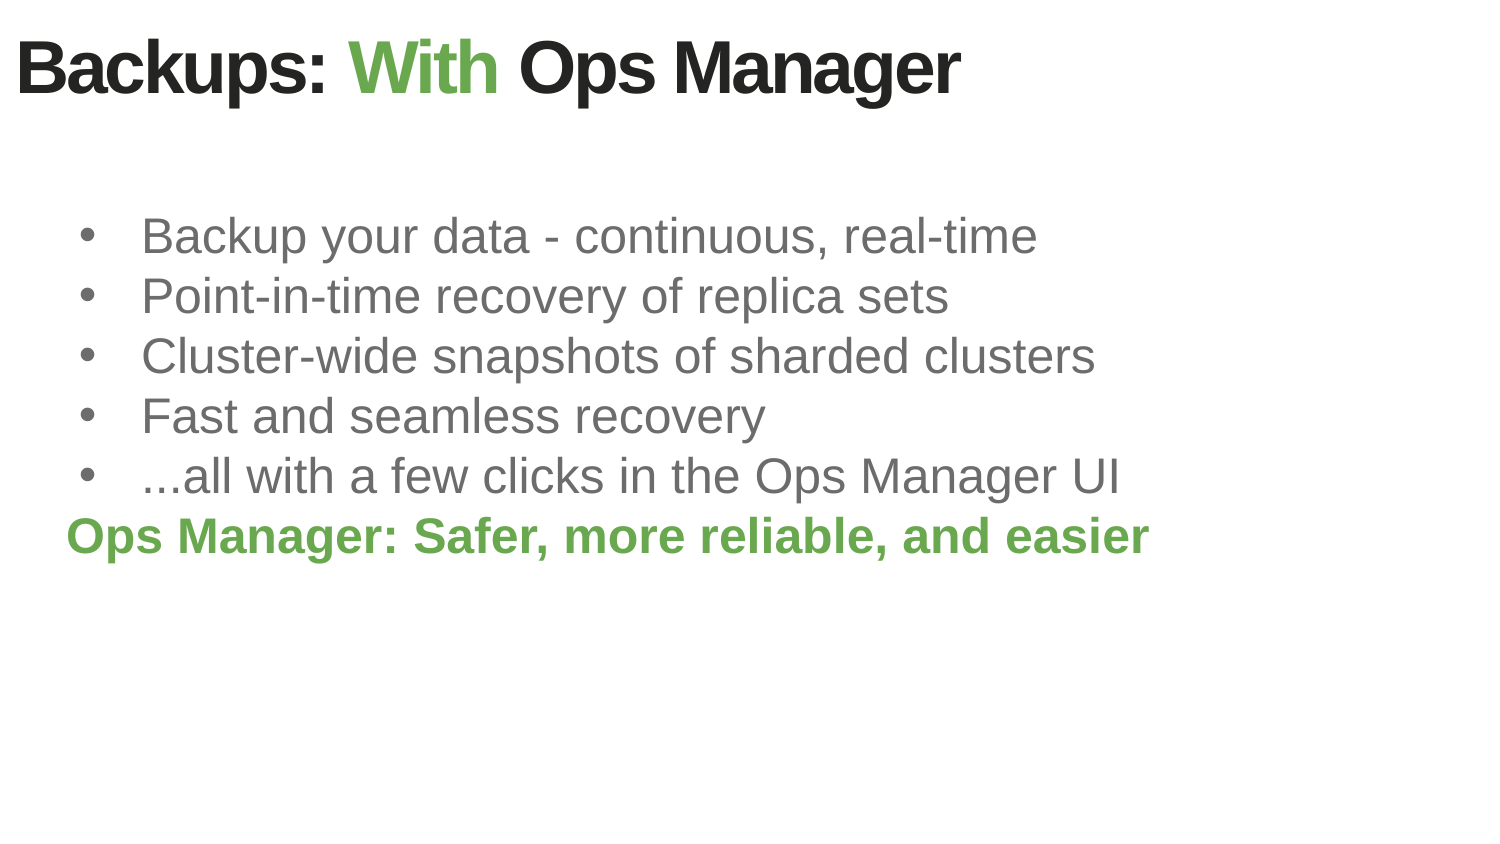

# Backups: With Ops Manager
Backup your data - continuous, real-time
Point-in-time recovery of replica sets
Cluster-wide snapshots of sharded clusters
Fast and seamless recovery
...all with a few clicks in the Ops Manager UI
Ops Manager: Safer, more reliable, and easier